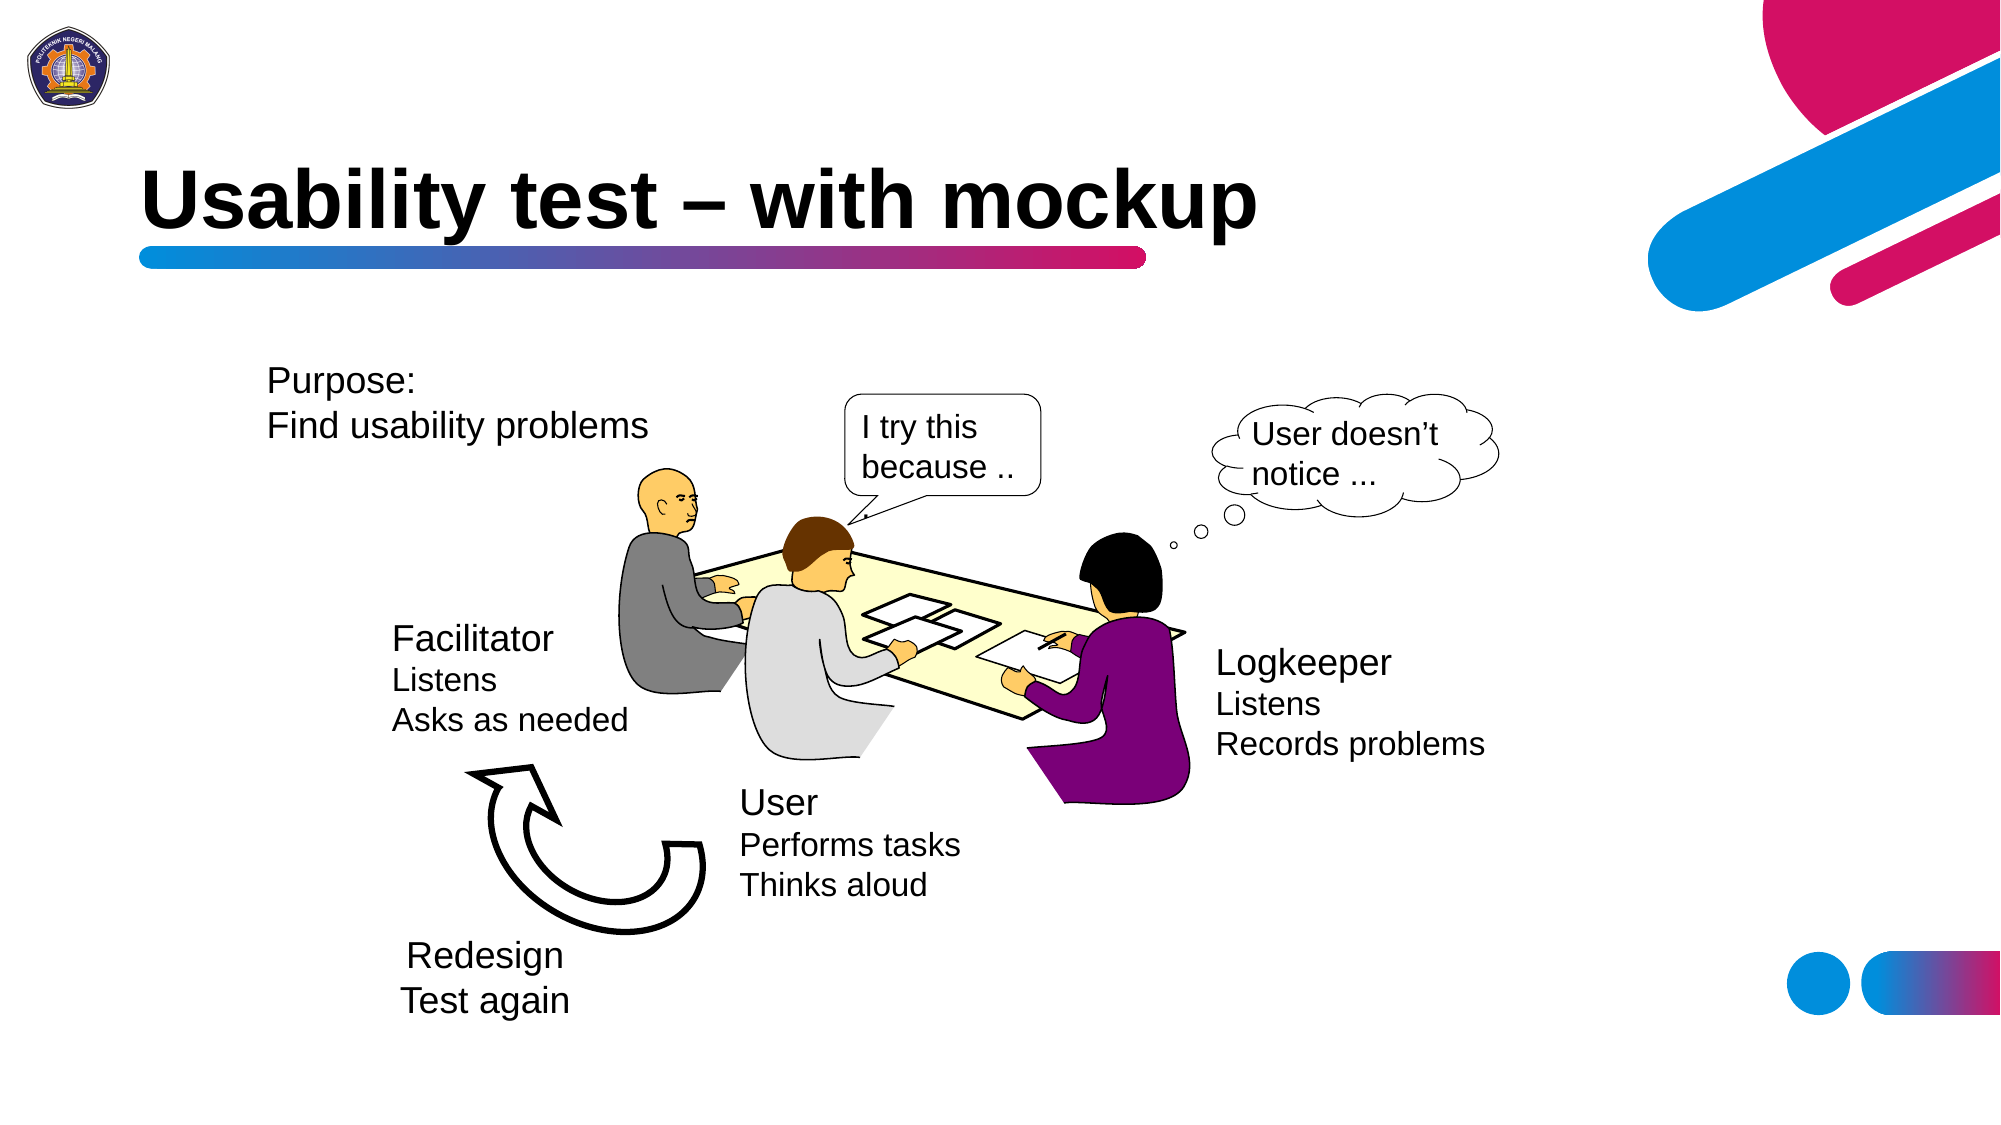

# Usability test – with mockup
Purpose:
Find usability problems
User doesn’t
notice ...
I try this
because ...

Facilitator
Listens
Asks as needed
Logkeeper
Listens
Records problems

Redesign
Test again
User
Performs tasks
Thinks aloud